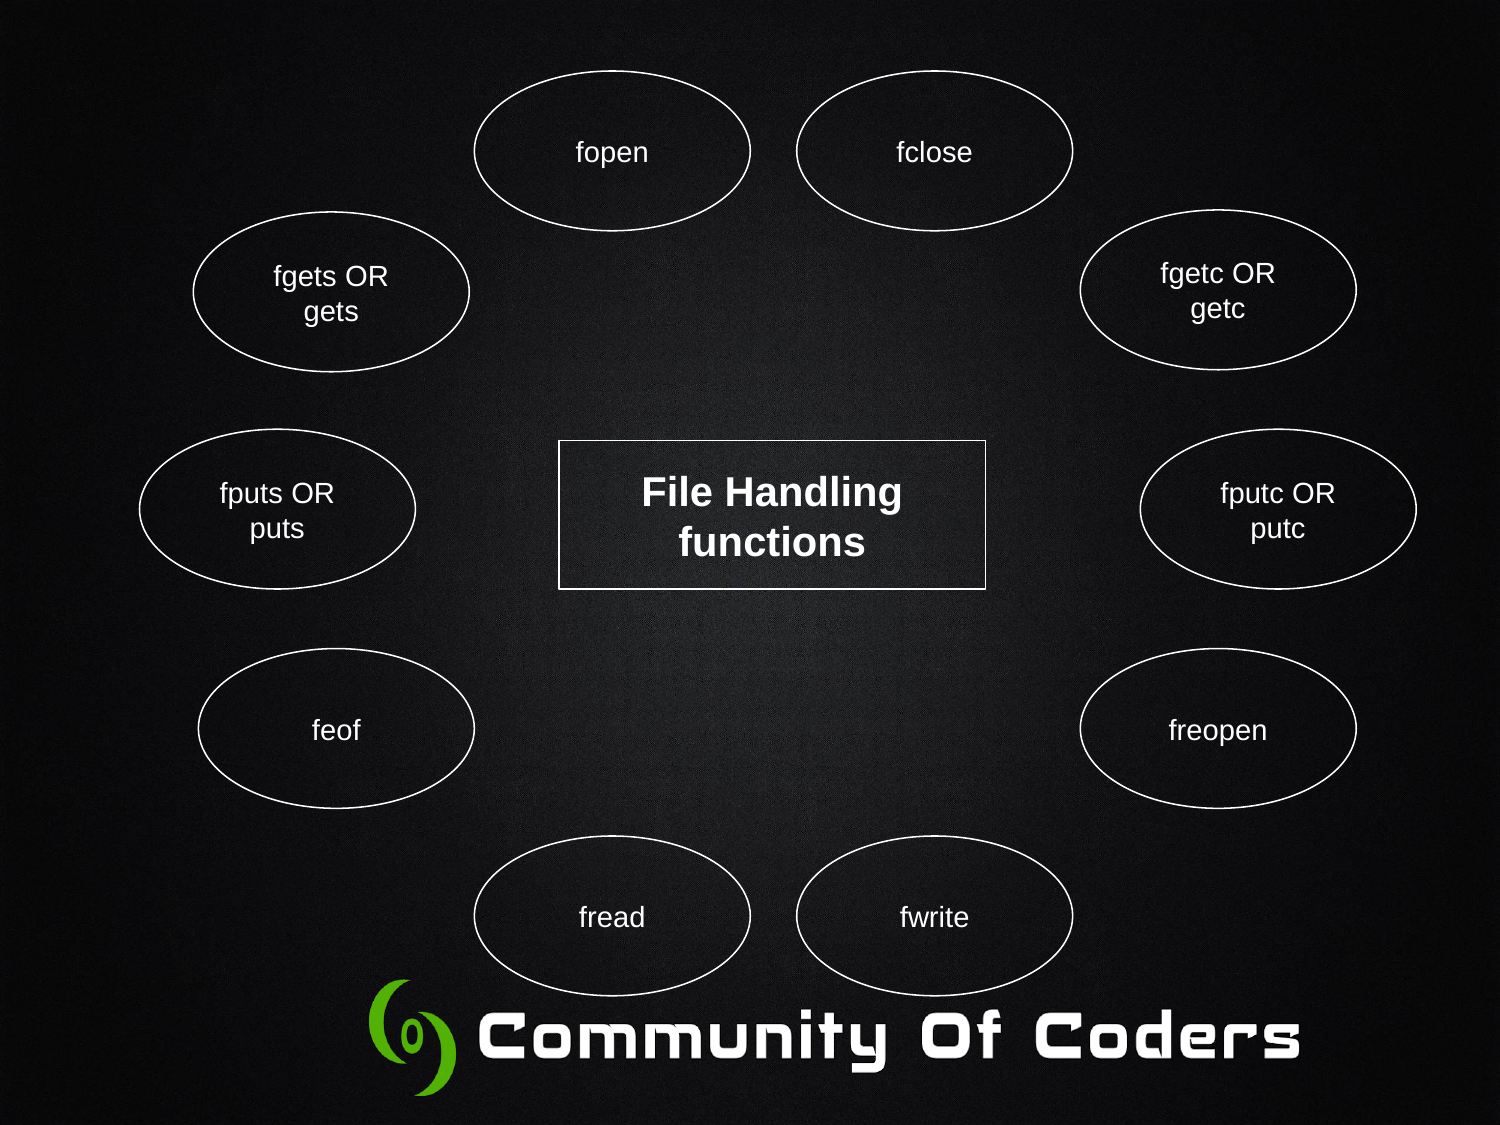

fopen
fclose
fgetc OR getc
fgets OR gets
fputs OR puts
fputc OR putc
File Handling functions
feof
freopen
fread
fwrite